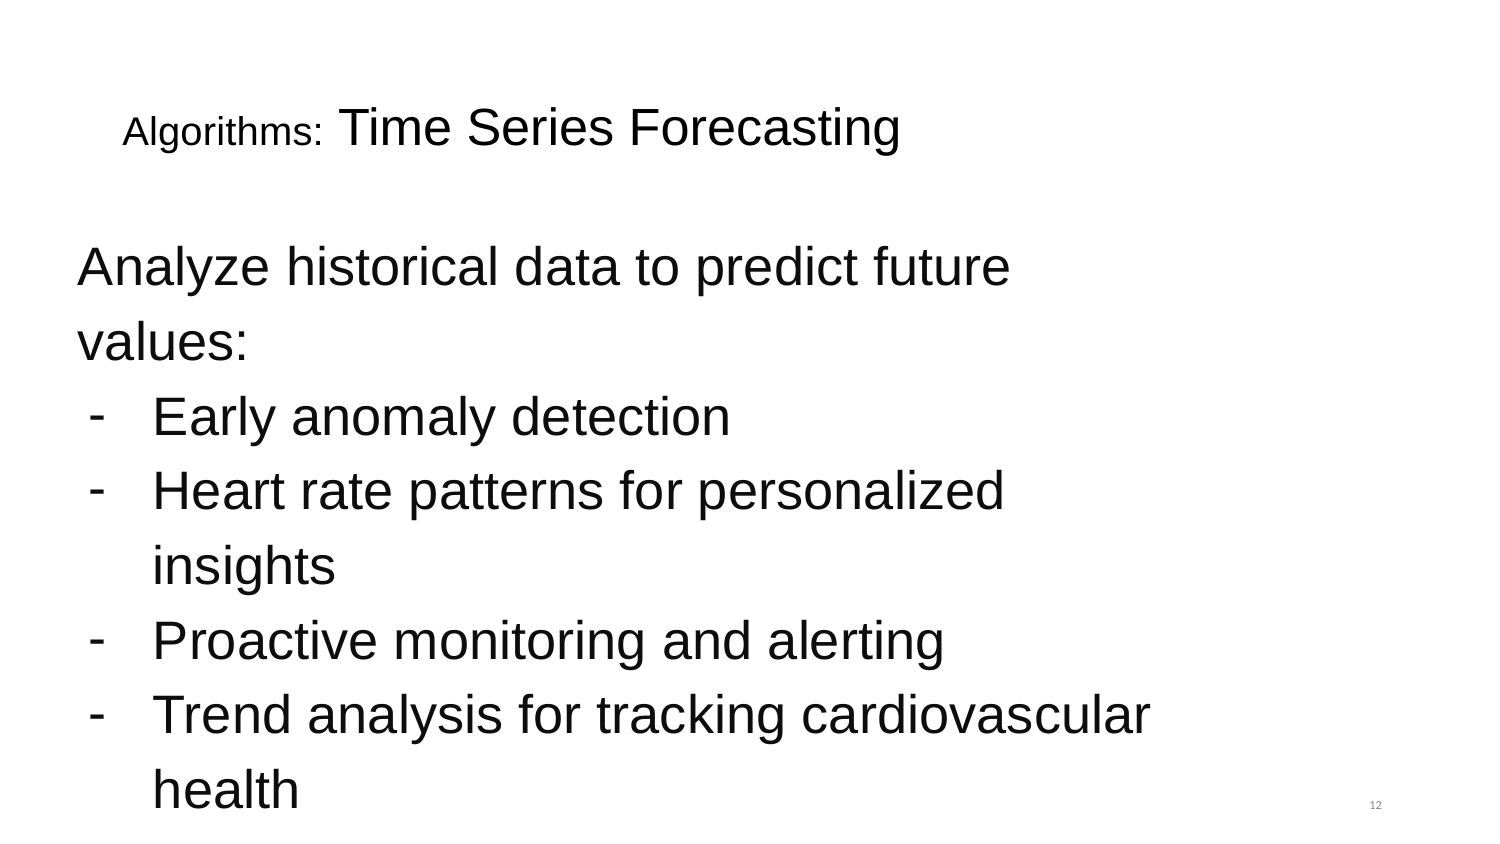

# Algorithms: Time Series Forecasting
Analyze historical data to predict future values:
Early anomaly detection
Heart rate patterns for personalized insights
Proactive monitoring and alerting
Trend analysis for tracking cardiovascular health

12